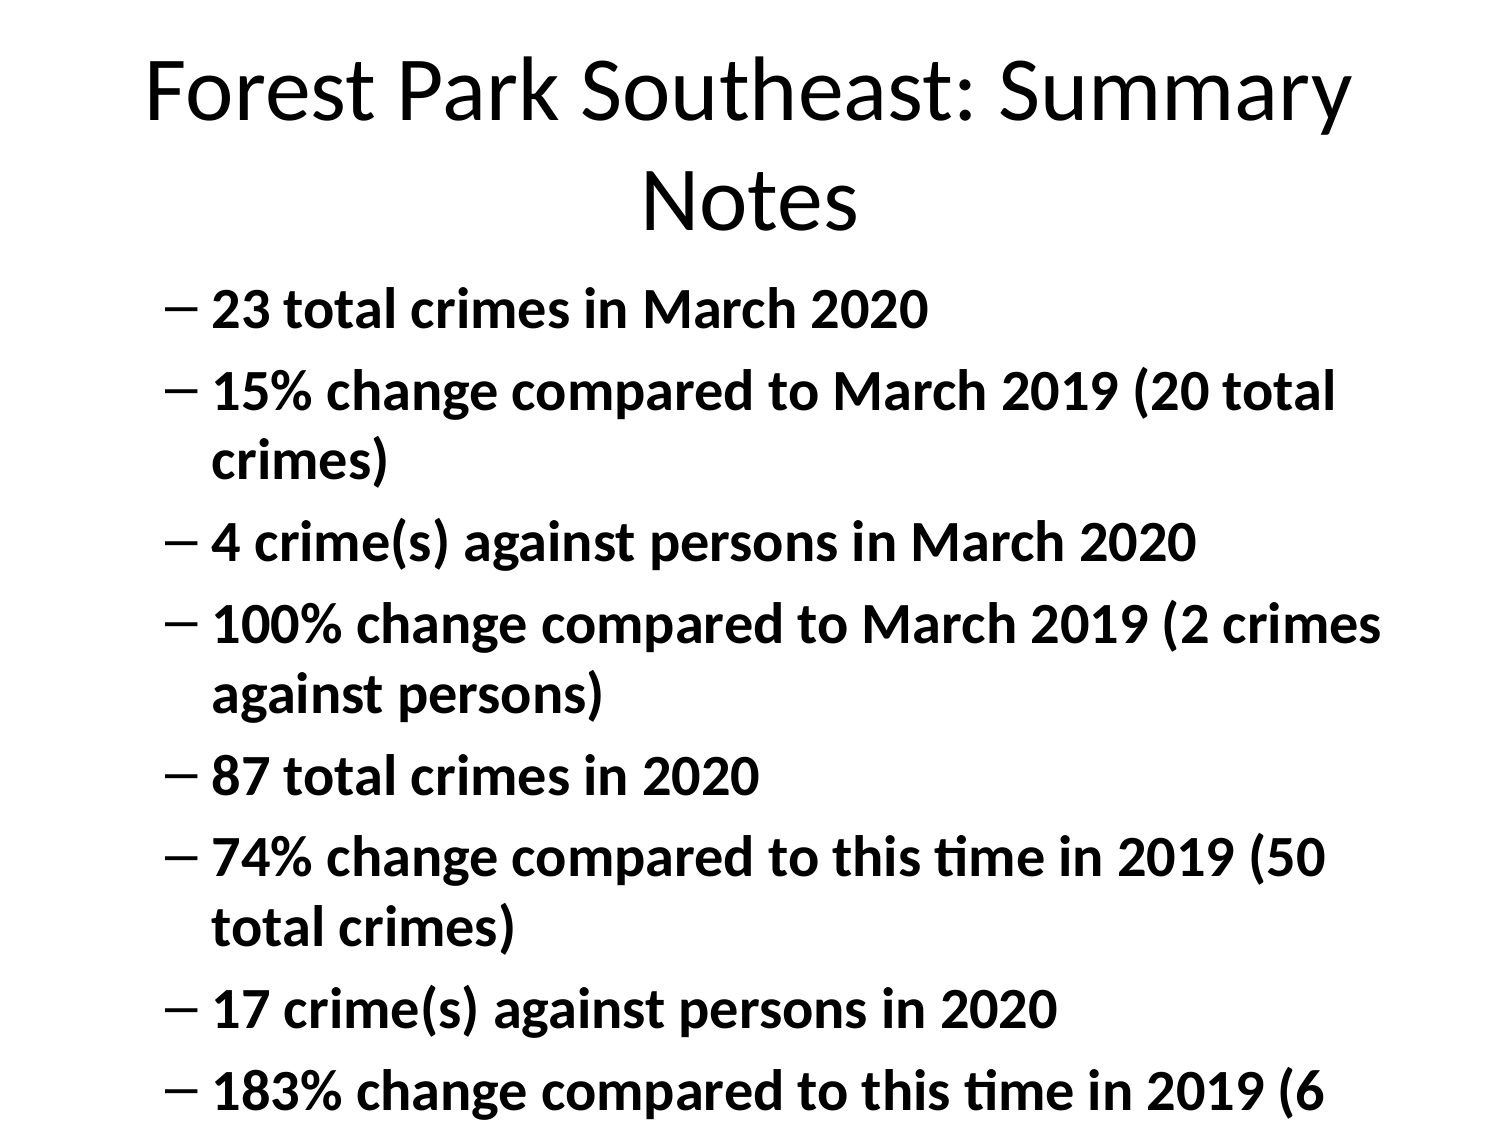

# Forest Park Southeast: Summary Notes
23 total crimes in March 2020
15% change compared to March 2019 (20 total crimes)
4 crime(s) against persons in March 2020
100% change compared to March 2019 (2 crimes against persons)
87 total crimes in 2020
74% change compared to this time in 2019 (50 total crimes)
17 crime(s) against persons in 2020
183% change compared to this time in 2019 (6 crimes against persons)